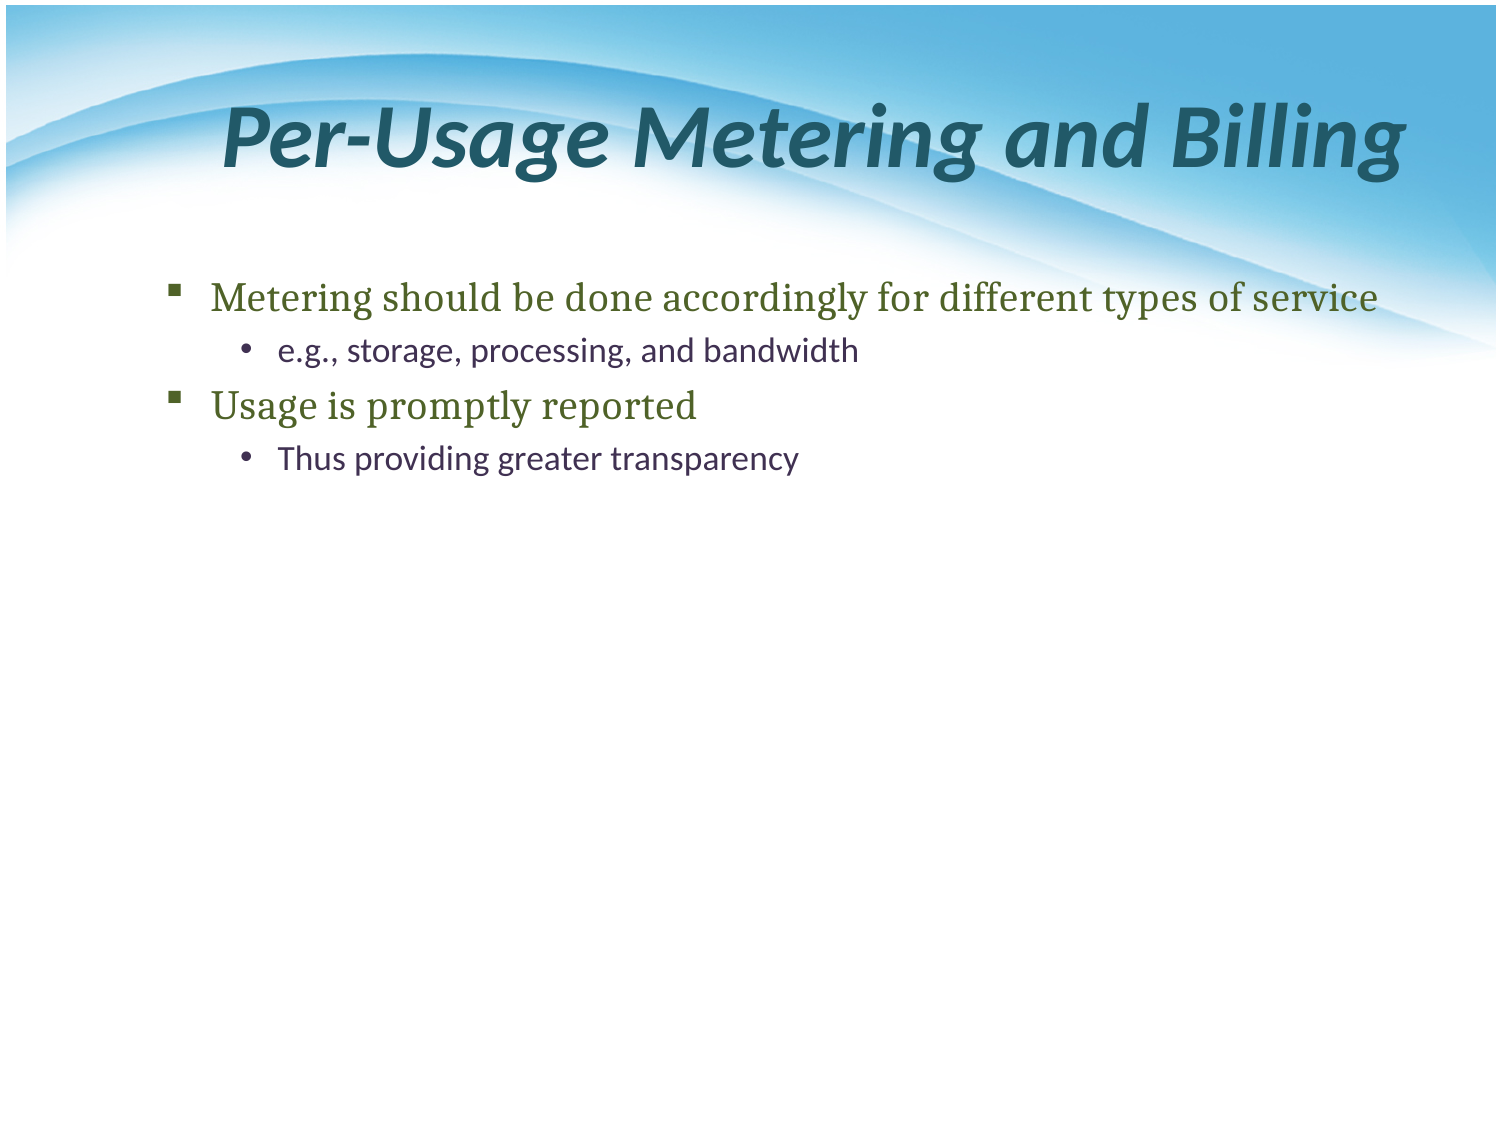

# Per-Usage Metering and Billing
Metering should be done accordingly for different types of service
e.g., storage, processing, and bandwidth
Usage is promptly reported
Thus providing greater transparency